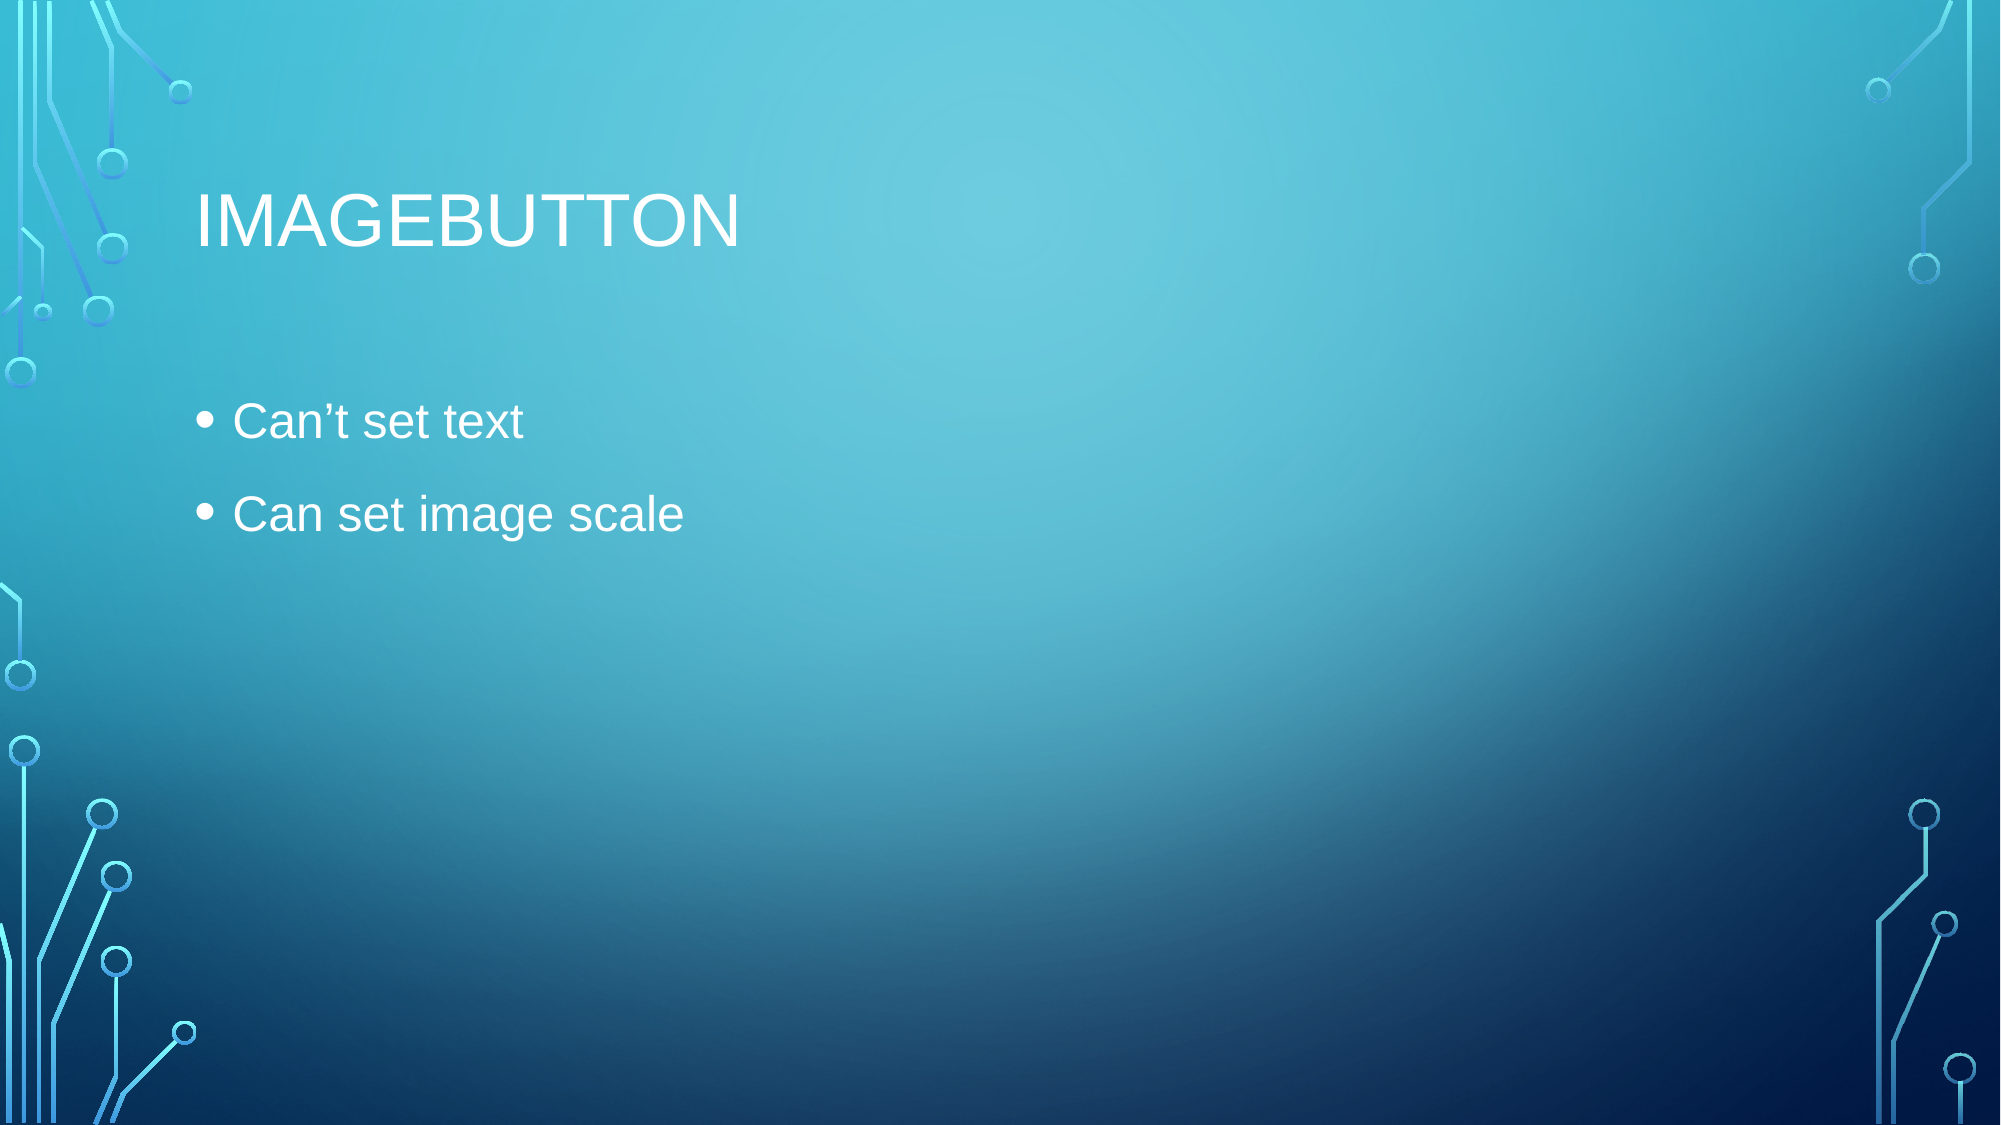

# ImageButton
Can’t set text
Can set image scale